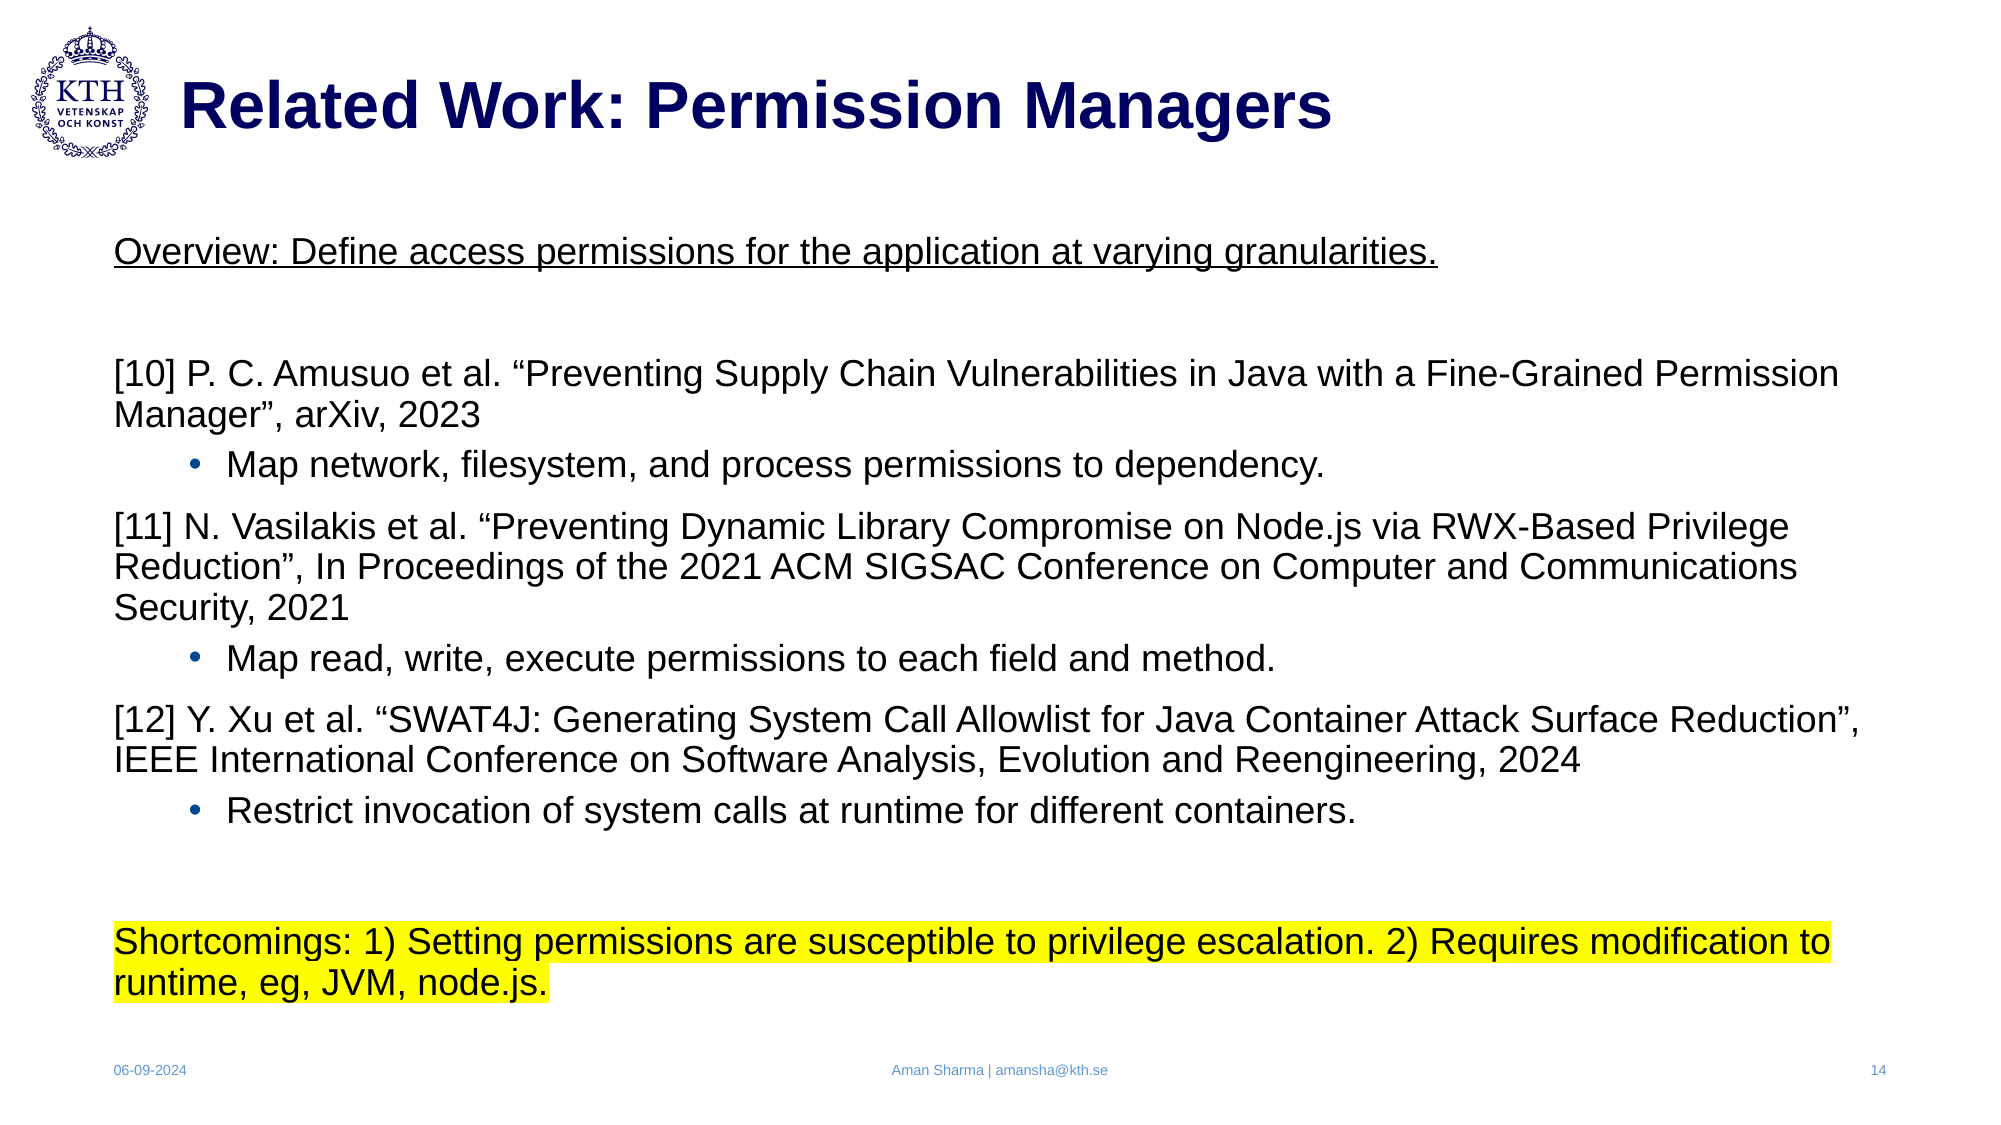

# Related Work: Permission Managers
Overview: Define access permissions for the application at varying granularities.

[10] P. C. Amusuo et al. “Preventing Supply Chain Vulnerabilities in Java with a Fine-Grained Permission Manager”, arXiv, 2023
Map network, filesystem, and process permissions to dependency.
[11] N. Vasilakis et al. “Preventing Dynamic Library Compromise on Node.js via RWX-Based Privilege Reduction”, In Proceedings of the 2021 ACM SIGSAC Conference on Computer and Communications Security, 2021
Map read, write, execute permissions to each field and method.
[12] Y. Xu et al. “SWAT4J: Generating System Call Allowlist for Java Container Attack Surface Reduction”, IEEE International Conference on Software Analysis, Evolution and Reengineering, 2024
Restrict invocation of system calls at runtime for different containers.

Shortcomings: 1) Setting permissions are susceptible to privilege escalation. 2) Requires modification to runtime, eg, JVM, node.js.
Aman Sharma | amansha@kth.se
06-09-2024
14